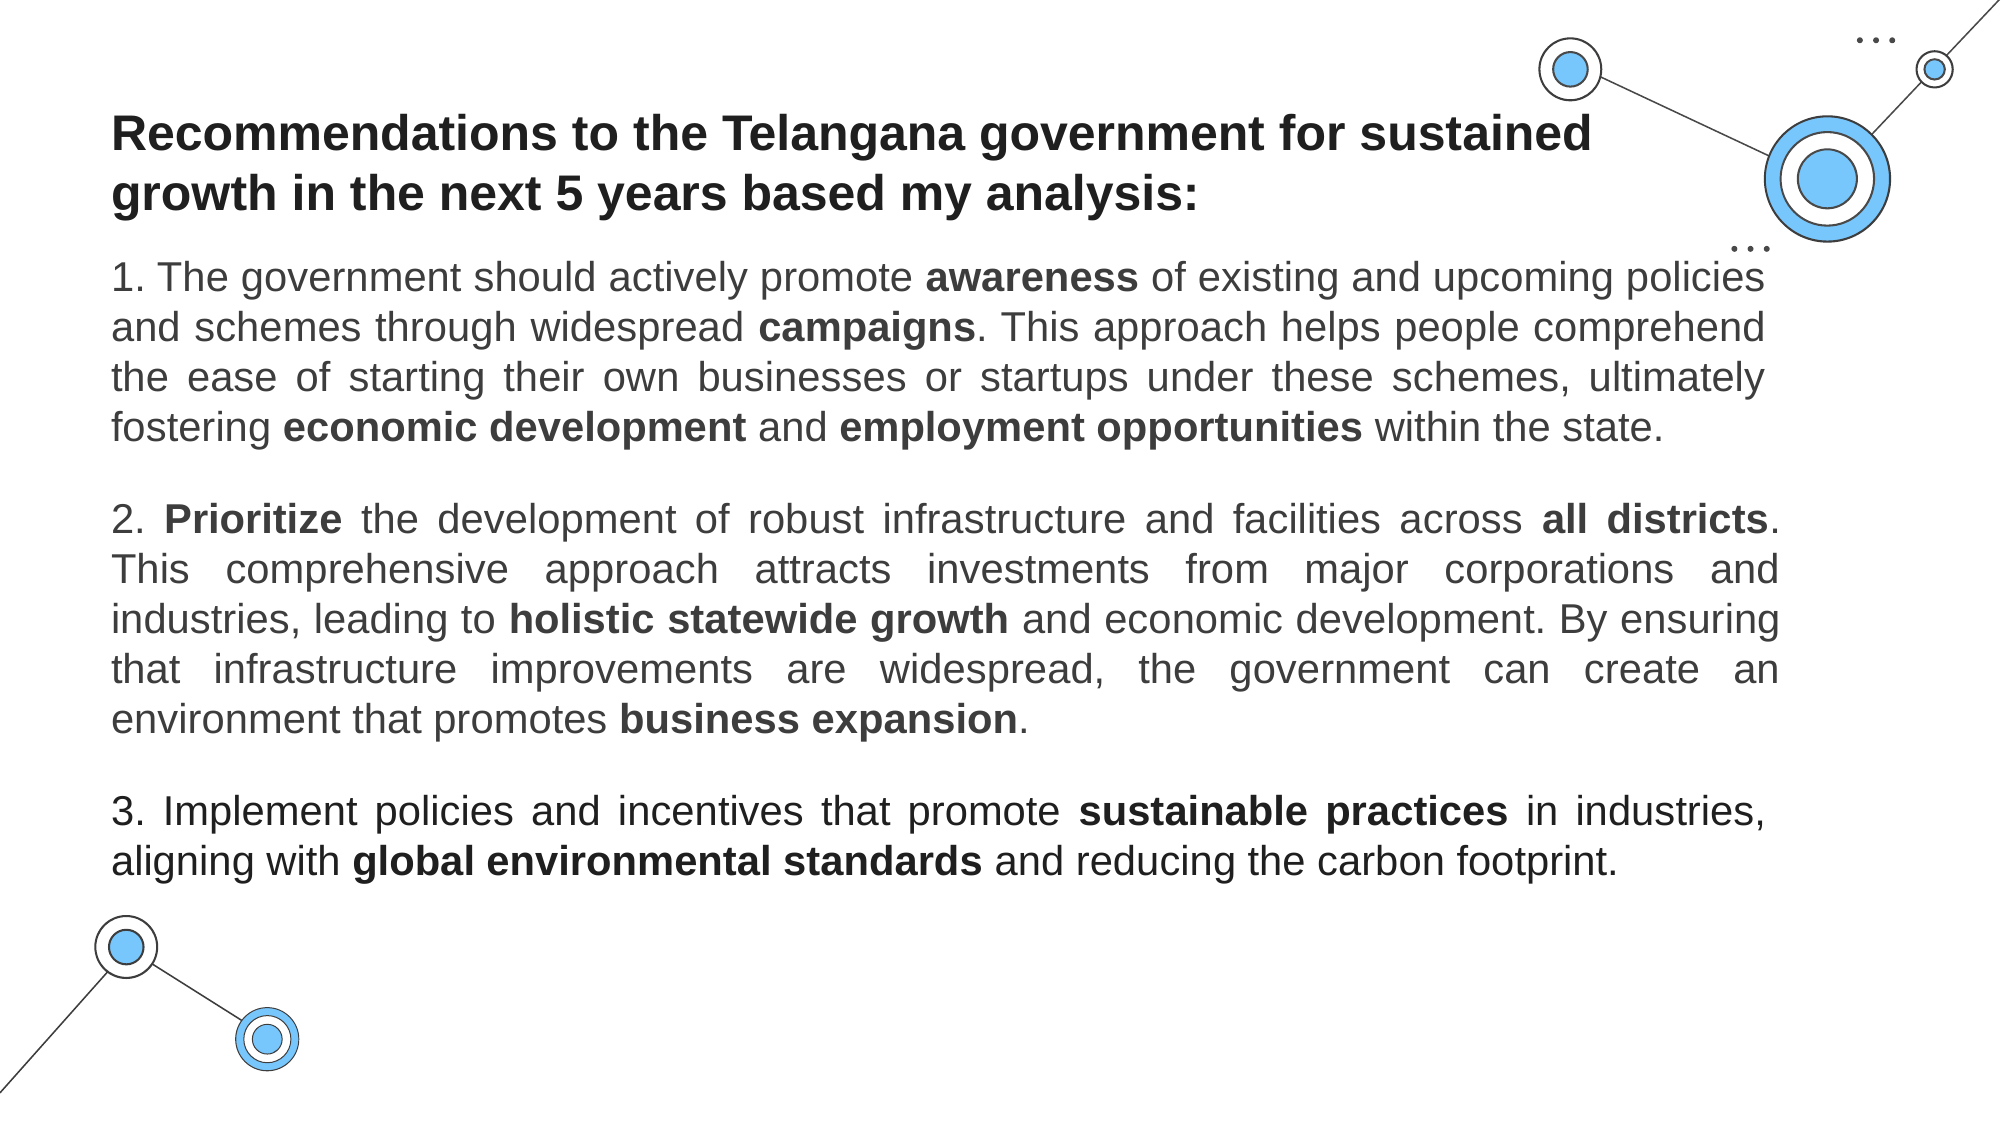

Recommendations to the Telangana government for sustained growth in the next 5 years based my analysis:
1. The government should actively promote awareness of existing and upcoming policies and schemes through widespread campaigns. This approach helps people comprehend the ease of starting their own businesses or startups under these schemes, ultimately fostering economic development and employment opportunities within the state.
2. Prioritize the development of robust infrastructure and facilities across all districts. This comprehensive approach attracts investments from major corporations and industries, leading to holistic statewide growth and economic development. By ensuring that infrastructure improvements are widespread, the government can create an environment that promotes business expansion.
3. Implement policies and incentives that promote sustainable practices in industries, aligning with global environmental standards and reducing the carbon footprint.